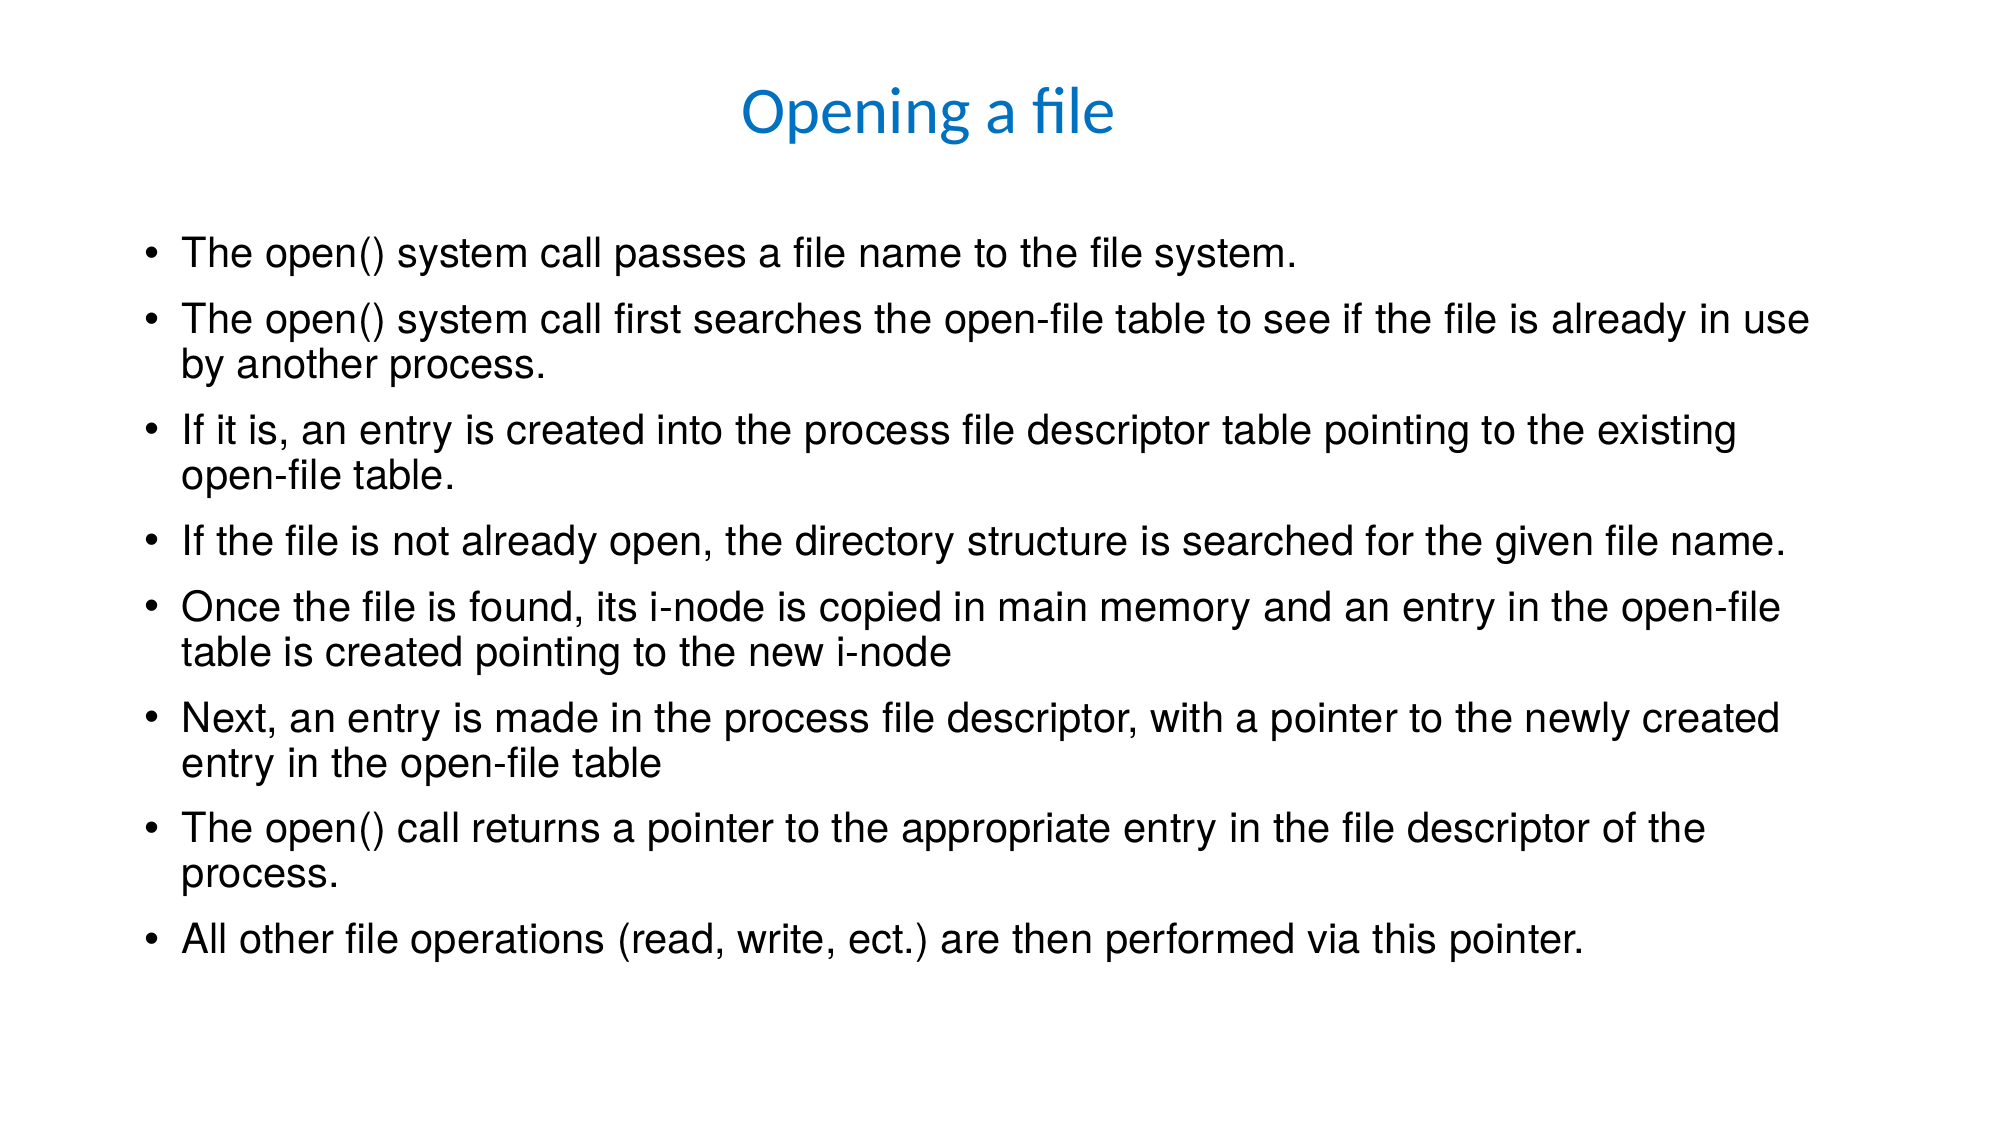

# Opening a file
The open() system call passes a file name to the file system.
The open() system call first searches the open-file table to see if the file is already in use by another process.
If it is, an entry is created into the process file descriptor table pointing to the existing open-file table.
If the file is not already open, the directory structure is searched for the given file name.
Once the file is found, its i-node is copied in main memory and an entry in the open-file table is created pointing to the new i-node
Next, an entry is made in the process file descriptor, with a pointer to the newly created entry in the open-file table
The open() call returns a pointer to the appropriate entry in the file descriptor of the process.
All other file operations (read, write, ect.) are then performed via this pointer.